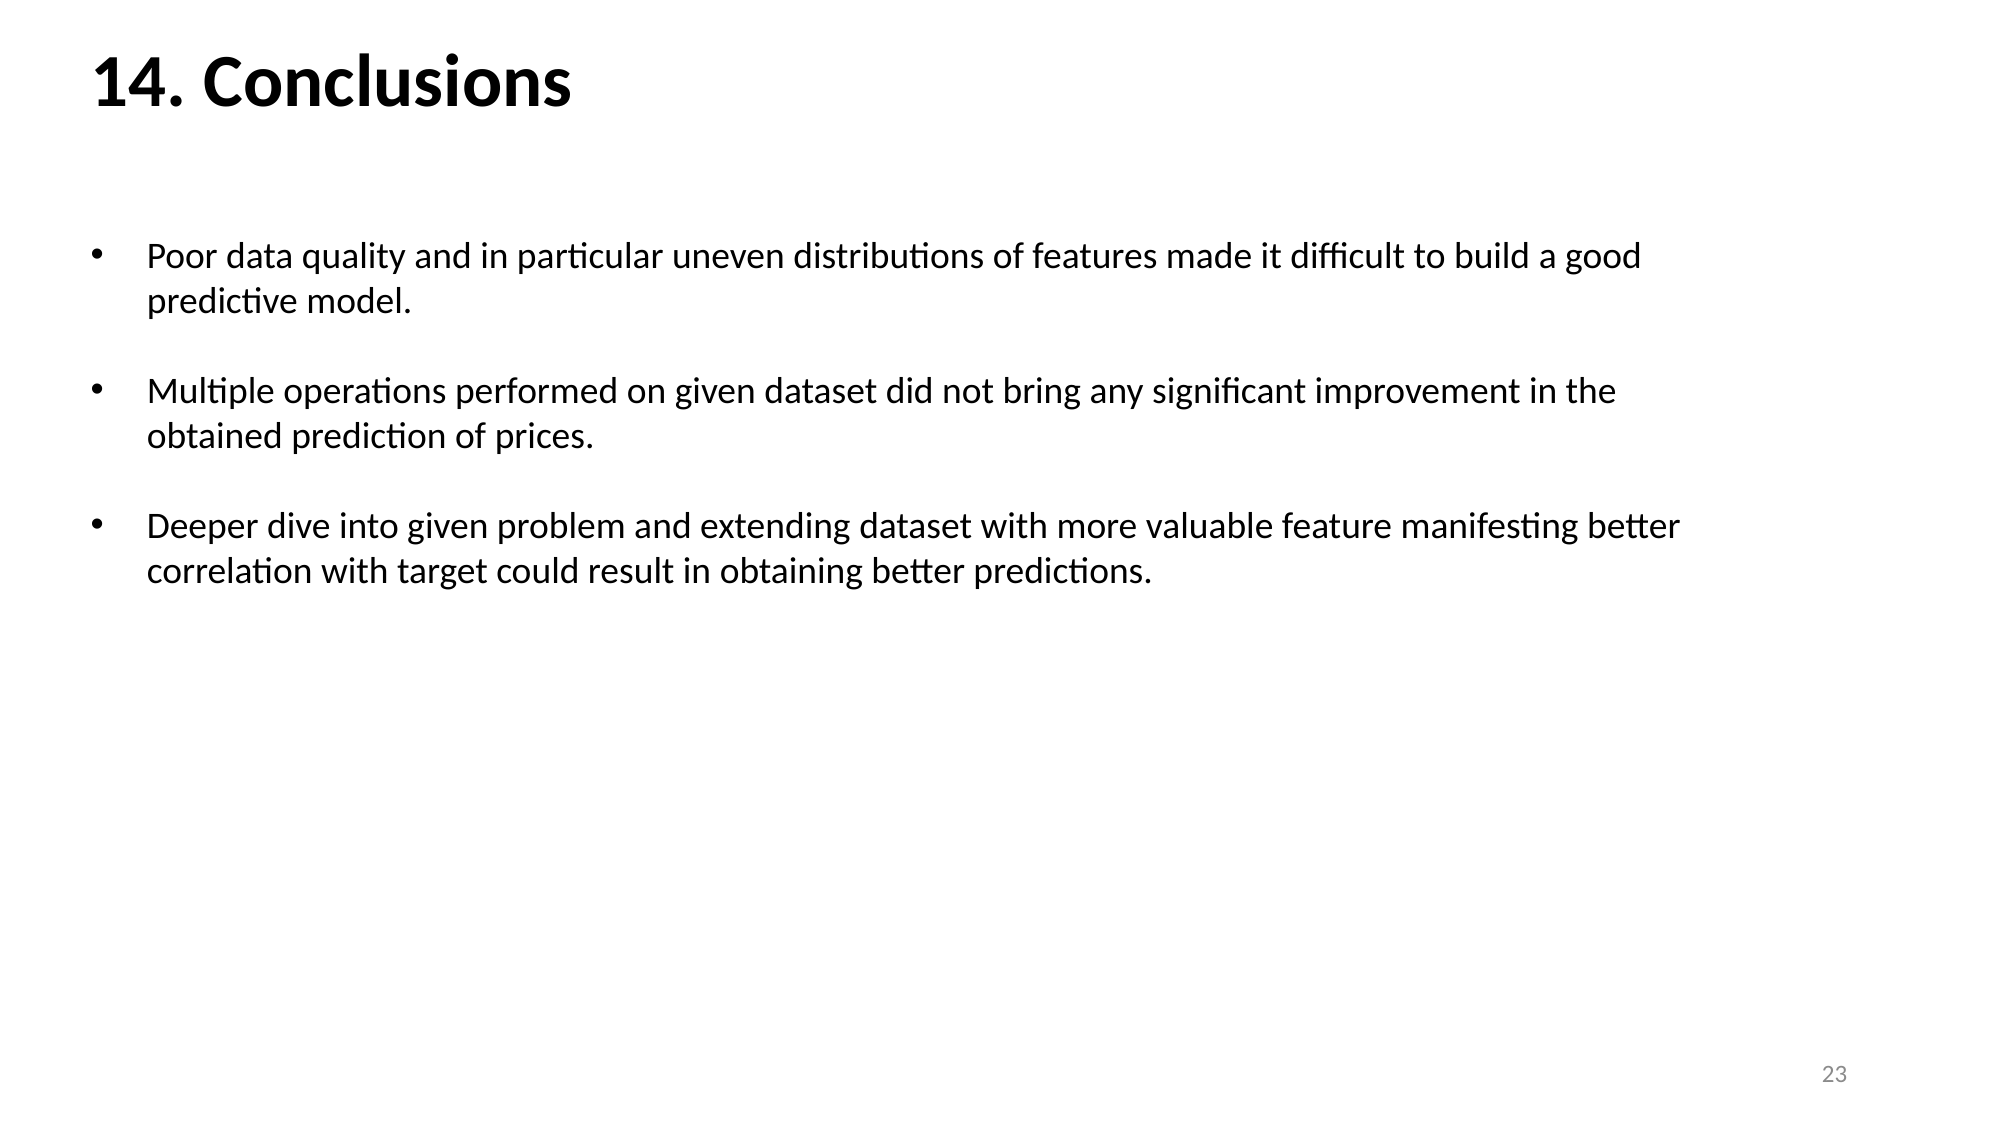

14. Conclusions
Poor data quality and in particular uneven distributions of features made it difficult to build a good predictive model.

Multiple operations performed on given dataset did not bring any significant improvement in the obtained prediction of prices.

Deeper dive into given problem and extending dataset with more valuable feature manifesting better correlation with target could result in obtaining better predictions.

23